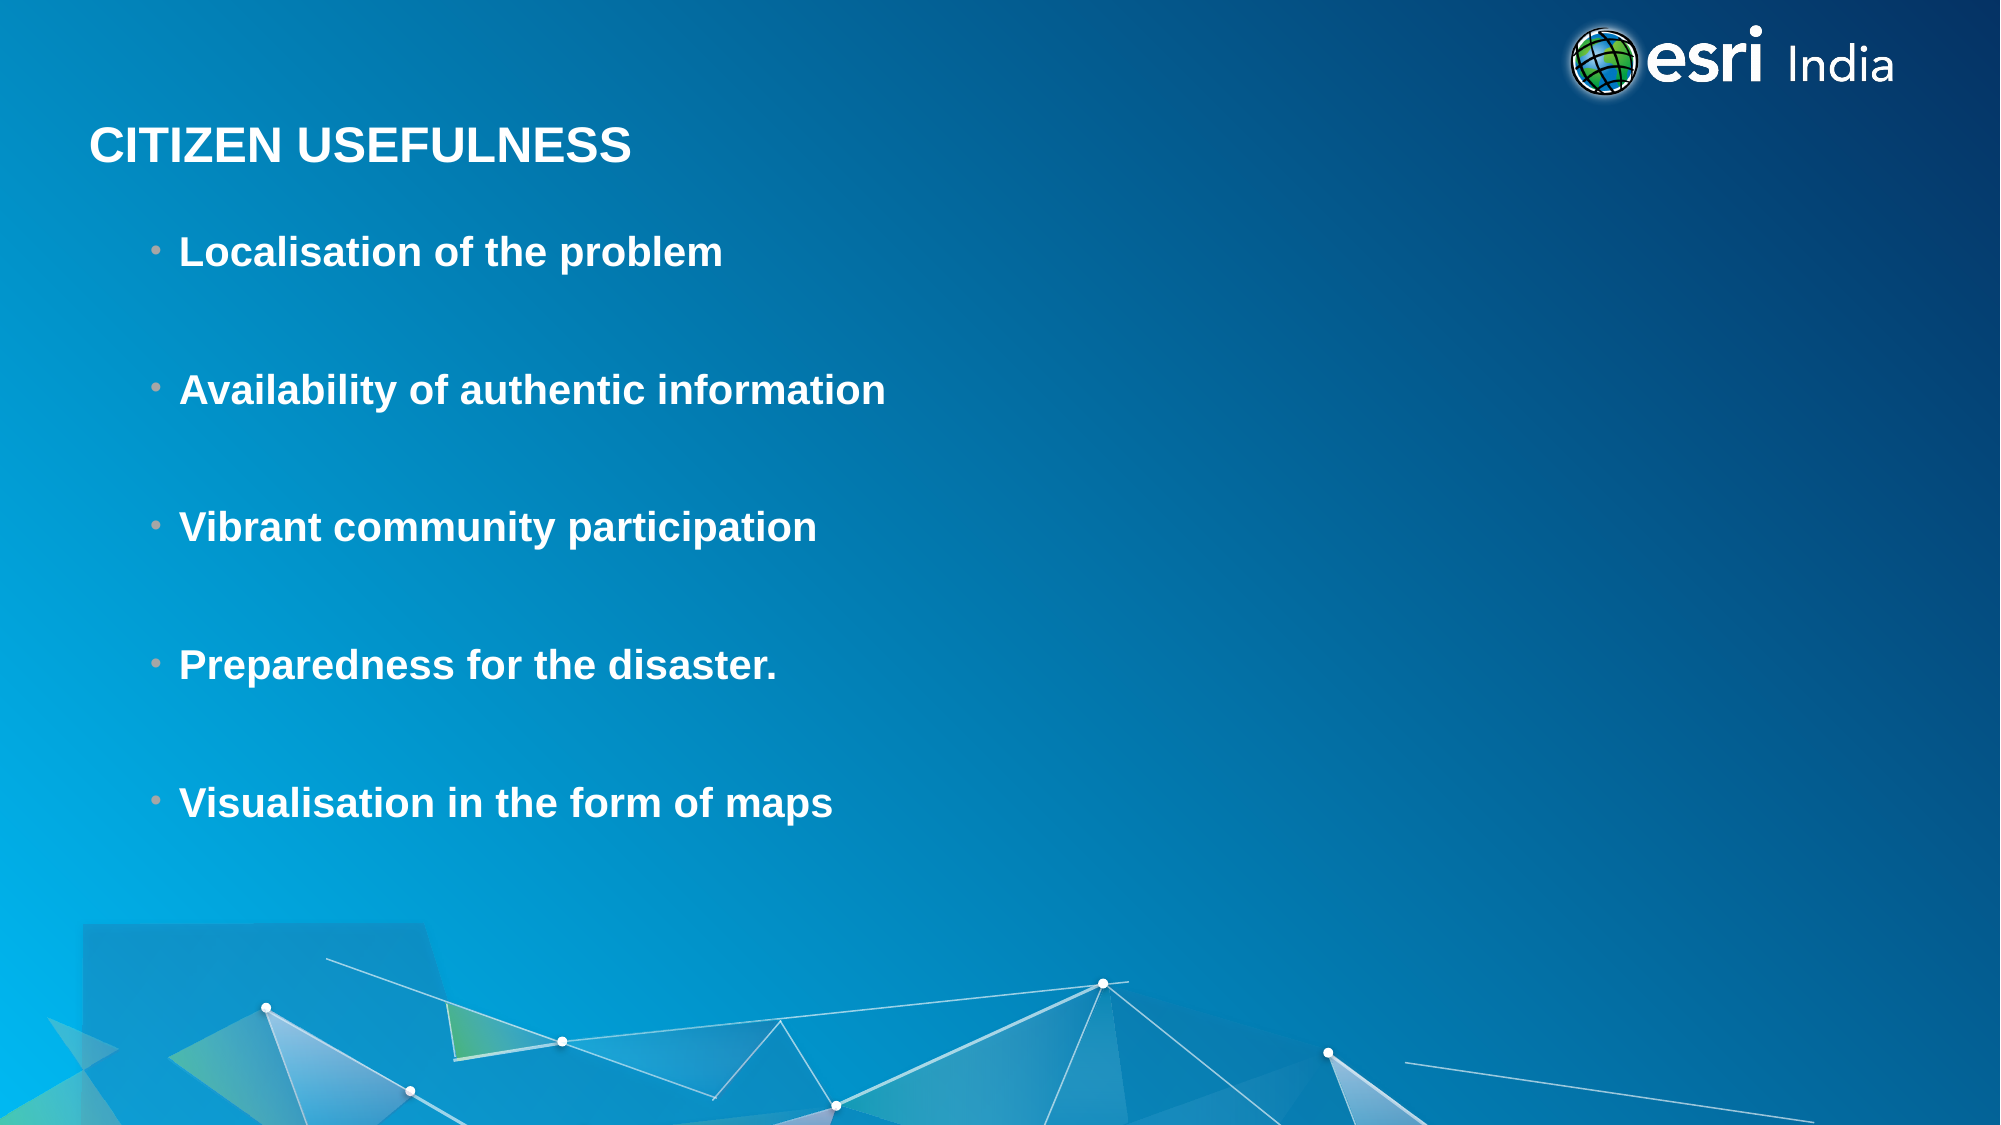

# CITIZEN USEFULNESS
Localisation of the problem

Availability of authentic information

Vibrant community participation

Preparedness for the disaster.

Visualisation in the form of maps